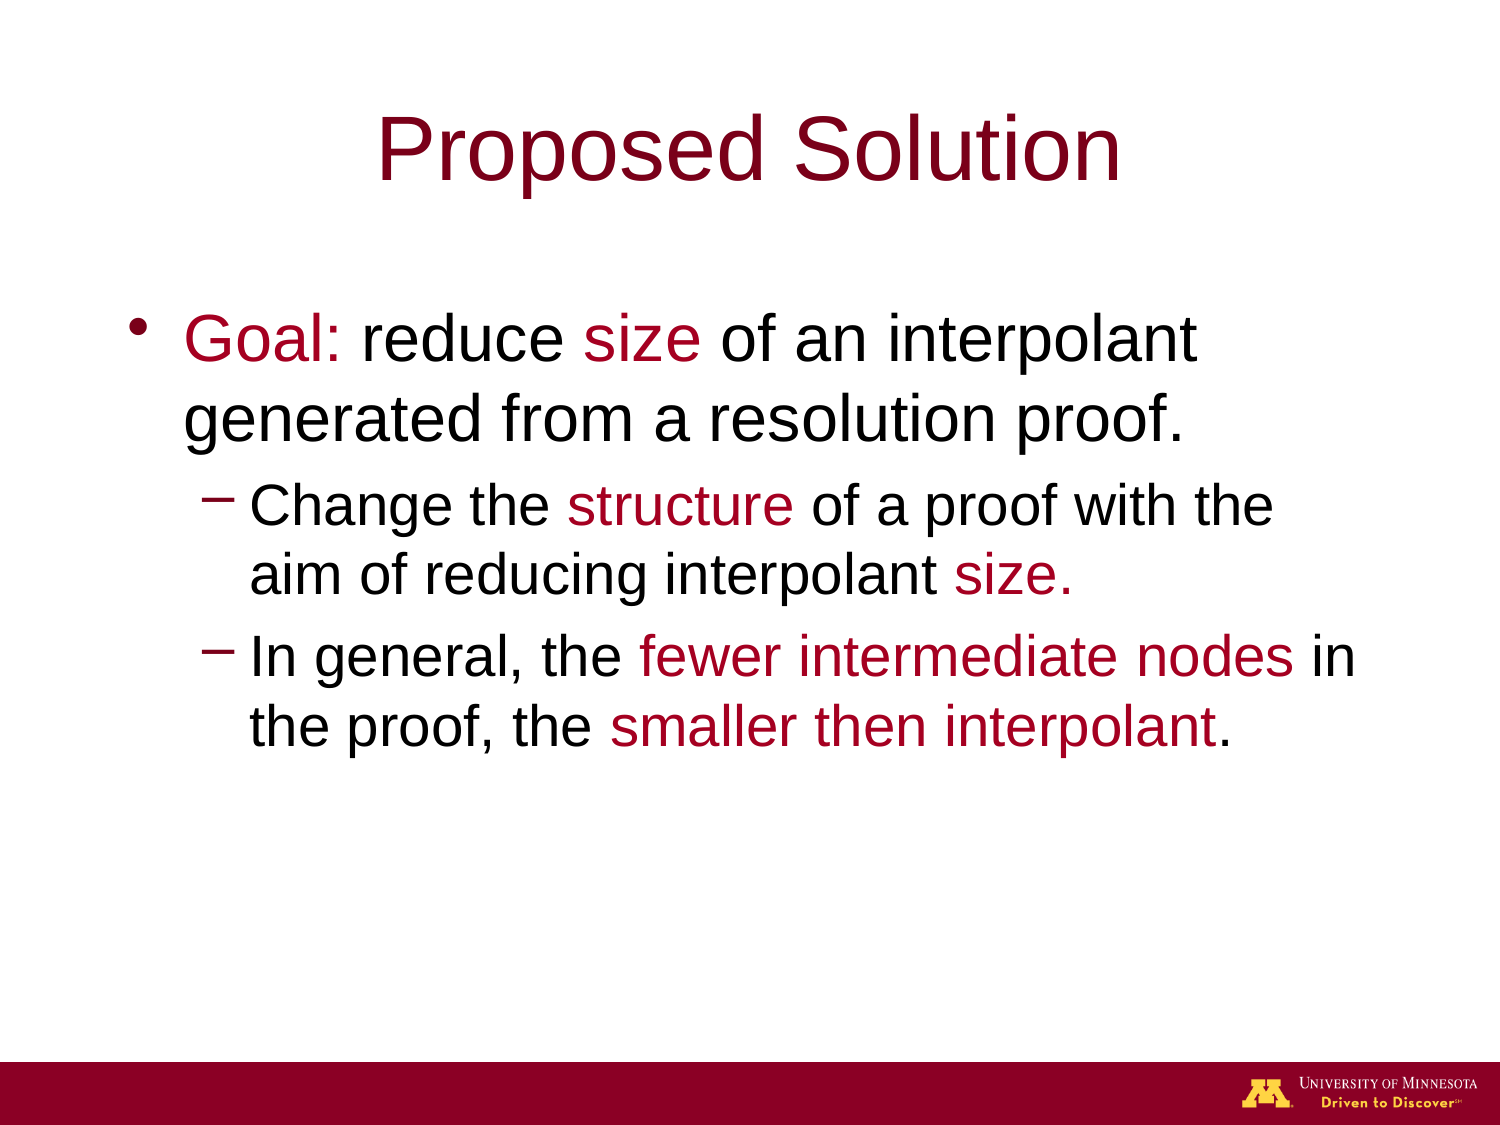

# Proposed Solution
Goal: reduce size of an interpolant generated from a resolution proof.
Change the structure of a proof with the aim of reducing interpolant size.
In general, the fewer intermediate nodes in the proof, the smaller then interpolant.